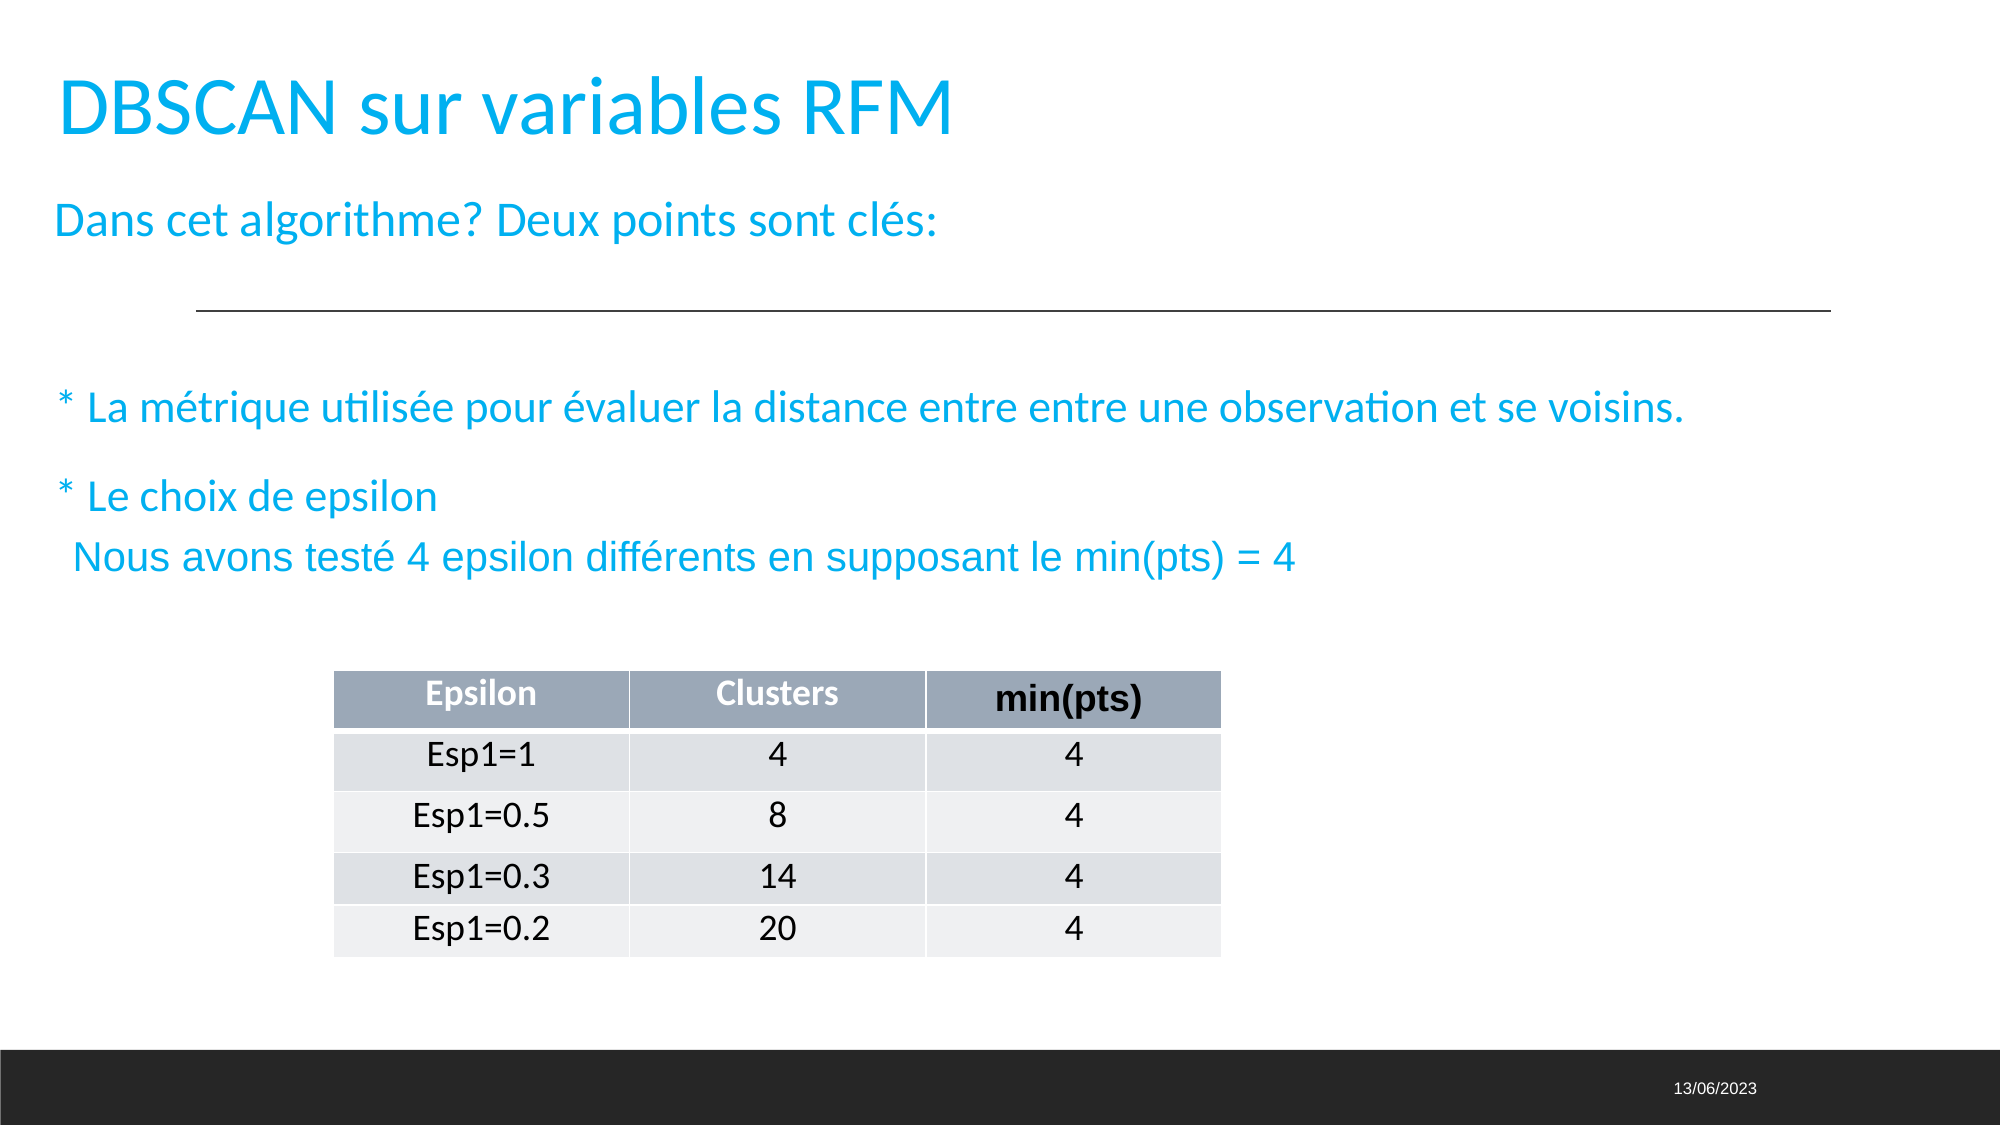

DBSCAN sur variables RFM
Dans cet algorithme? Deux points sont clés:

* La métrique utilisée pour évaluer la distance entre entre une observation et se voisins.
* Le choix de epsilon
Nous avons testé 4 epsilon différents en supposant le min(pts) = 4
| Epsilon | Clusters | min(pts) |
| --- | --- | --- |
| Esp1=1 | 4 | 4 |
| Esp1=0.5 | 8 | 4 |
| Esp1=0.3 | 14 | 4 |
| Esp1=0.2 | 20 | 4 |
13/06/2023